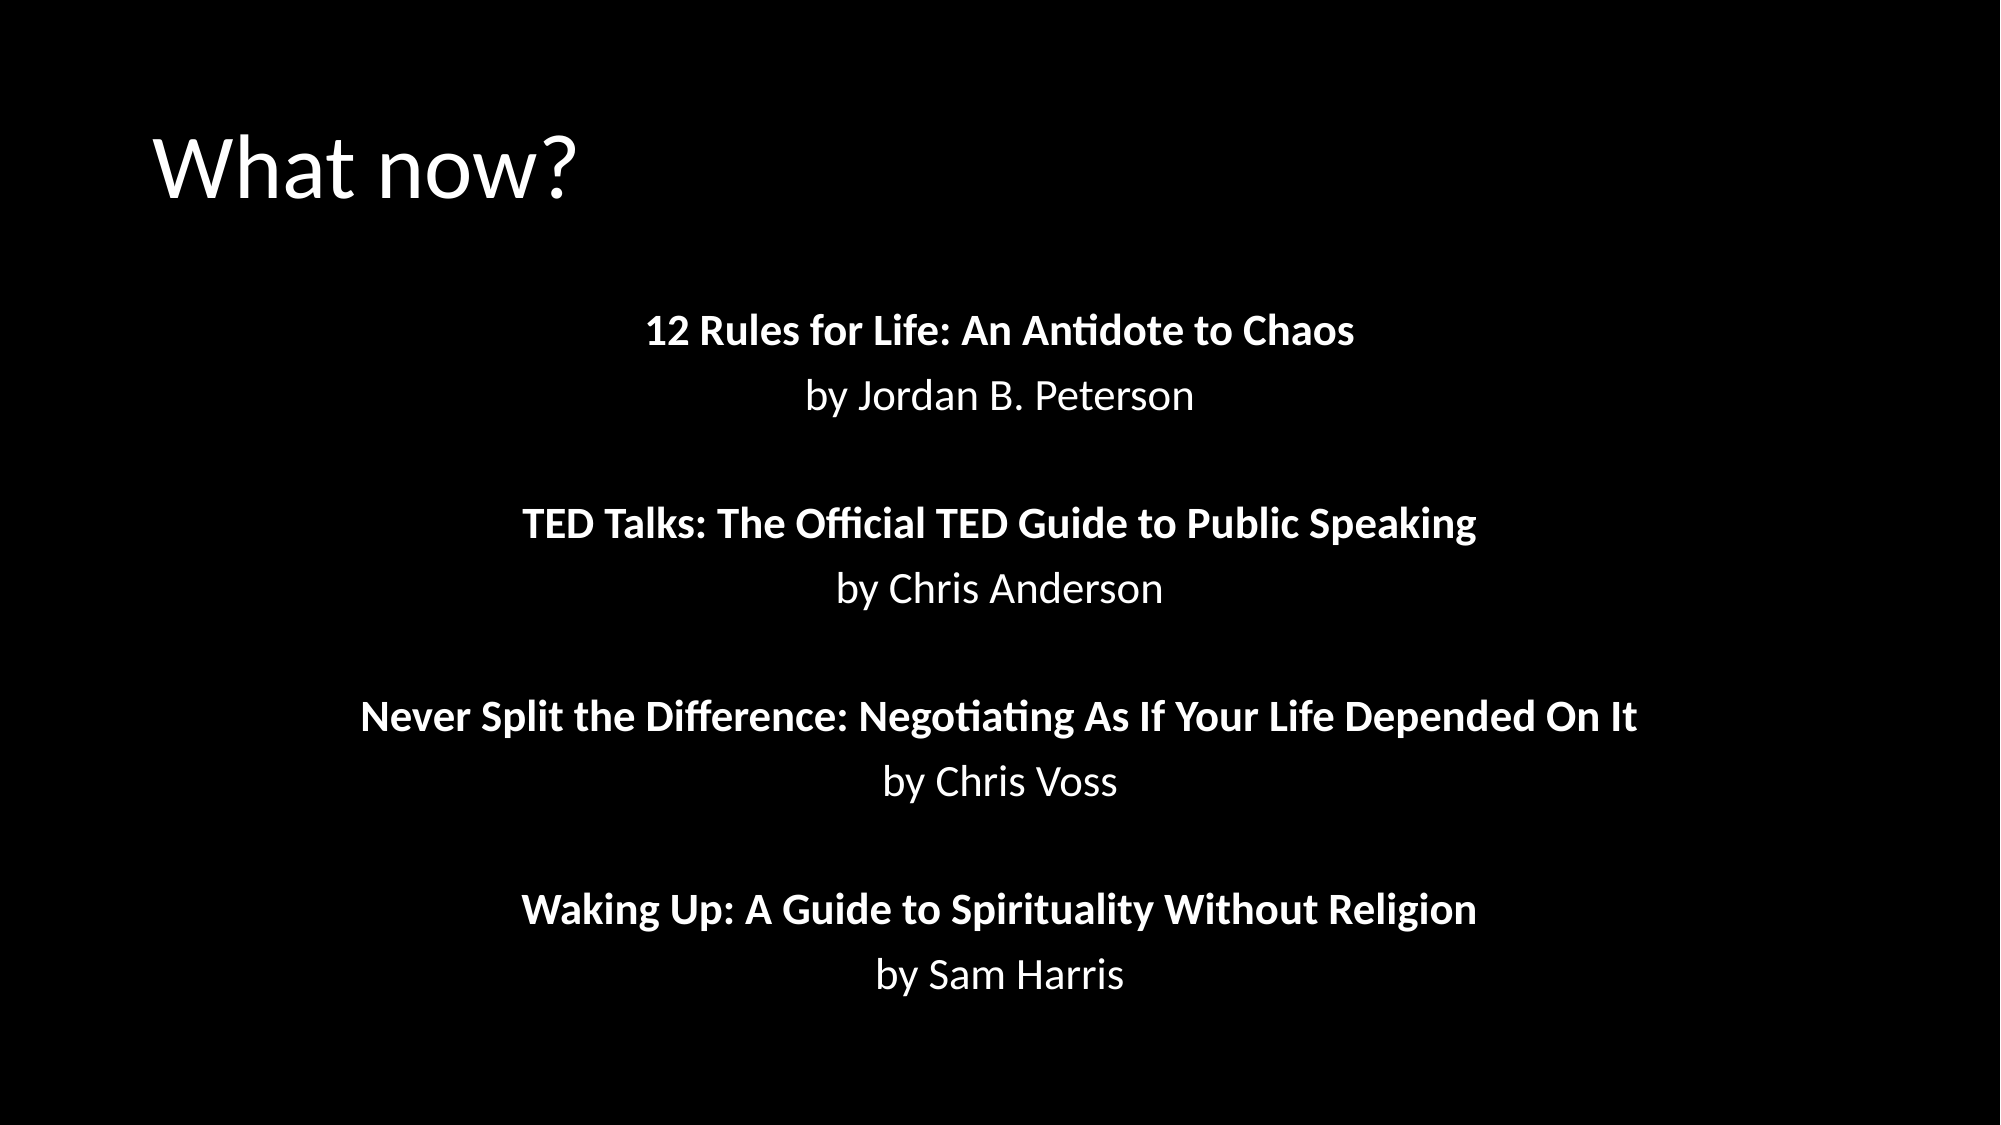

# What now?
12 Rules for Life: An Antidote to Chaos
by Jordan B. Peterson

TED Talks: The Official TED Guide to Public Speaking
by Chris Anderson

Never Split the Difference: Negotiating As If Your Life Depended On It
by Chris Voss

Waking Up: A Guide to Spirituality Without Religion
by Sam Harris